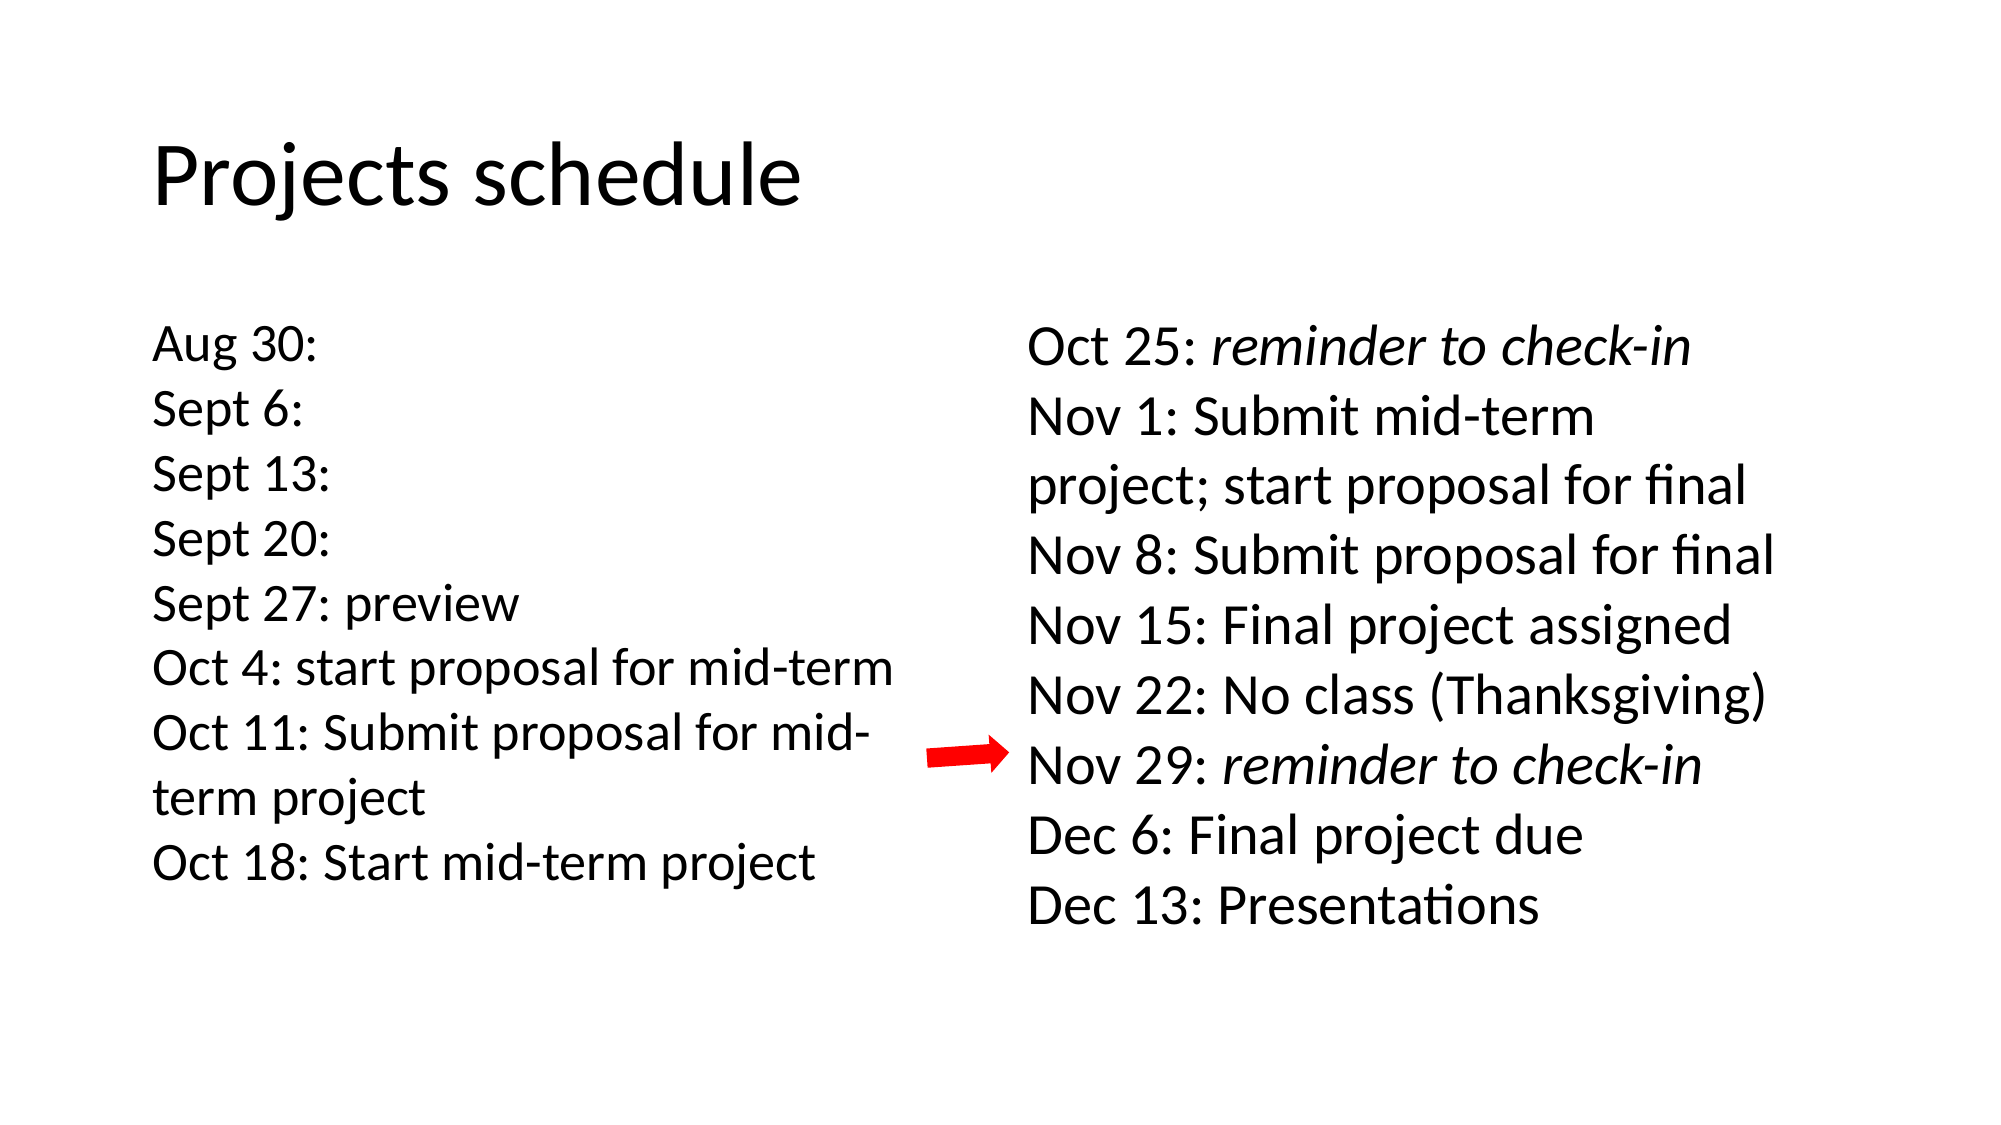

Projects schedule
Aug 30:
Sept 6:
Sept 13:
Sept 20:
Sept 27: preview
Oct 4: start proposal for mid-term
Oct 11: Submit proposal for mid-term project
Oct 18: Start mid-term project

Oct 25: reminder to check-in
Nov 1: Submit mid-term project; start proposal for final
Nov 8: Submit proposal for final
Nov 15: Final project assigned
Nov 22: No class (Thanksgiving)
Nov 29: reminder to check-in
Dec 6: Final project due
Dec 13: Presentations